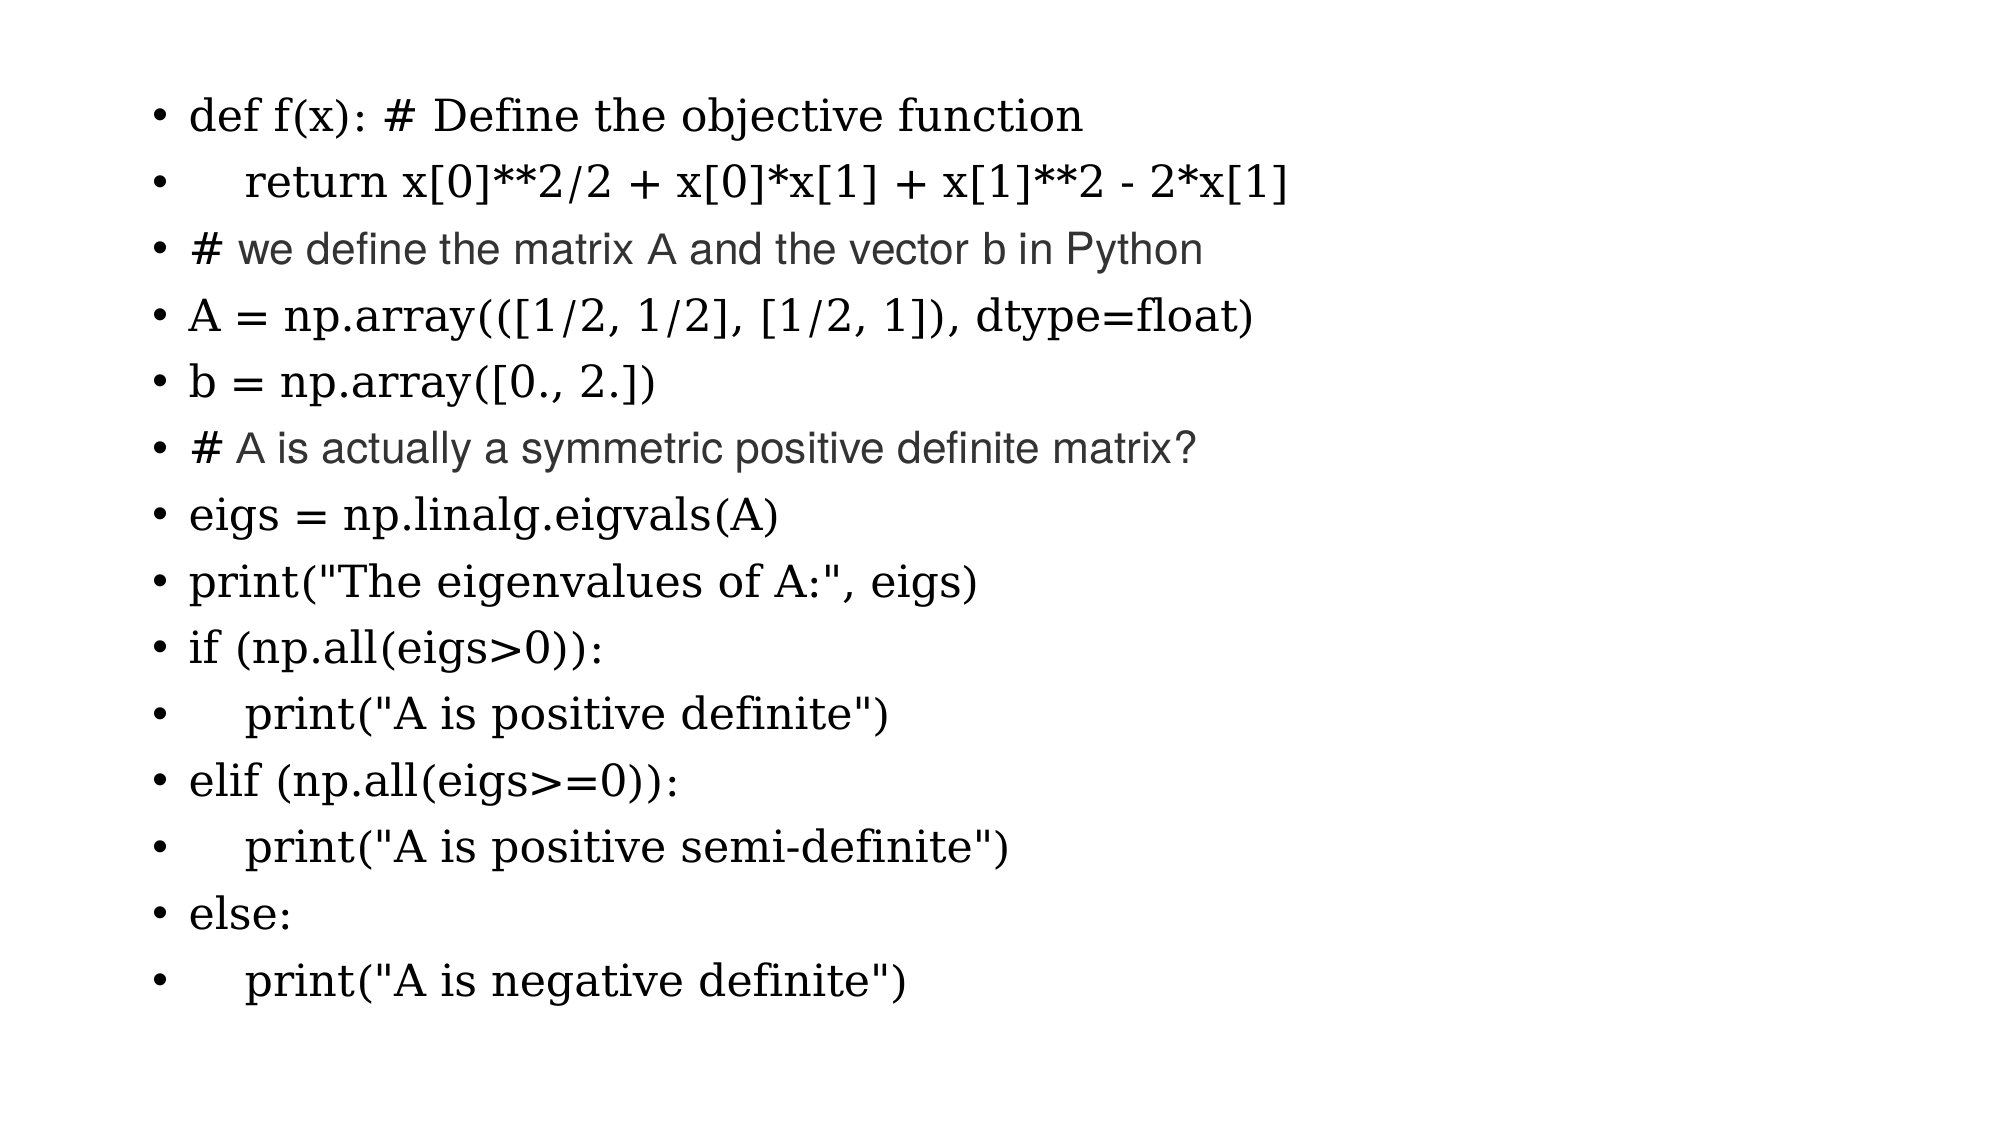

def f(x): # Define the objective function
    return x[0]**2/2 + x[0]*x[1] + x[1]**2 - 2*x[1]
# we define the matrix A and the vector b in Python
A = np.array(([1/2, 1/2], [1/2, 1]), dtype=float)
b = np.array([0., 2.])
# A is actually a symmetric positive definite matrix?
eigs = np.linalg.eigvals(A)
print("The eigenvalues of A:", eigs)
if (np.all(eigs>0)):
    print("A is positive definite")
elif (np.all(eigs>=0)):
    print("A is positive semi-definite")
else:
    print("A is negative definite")